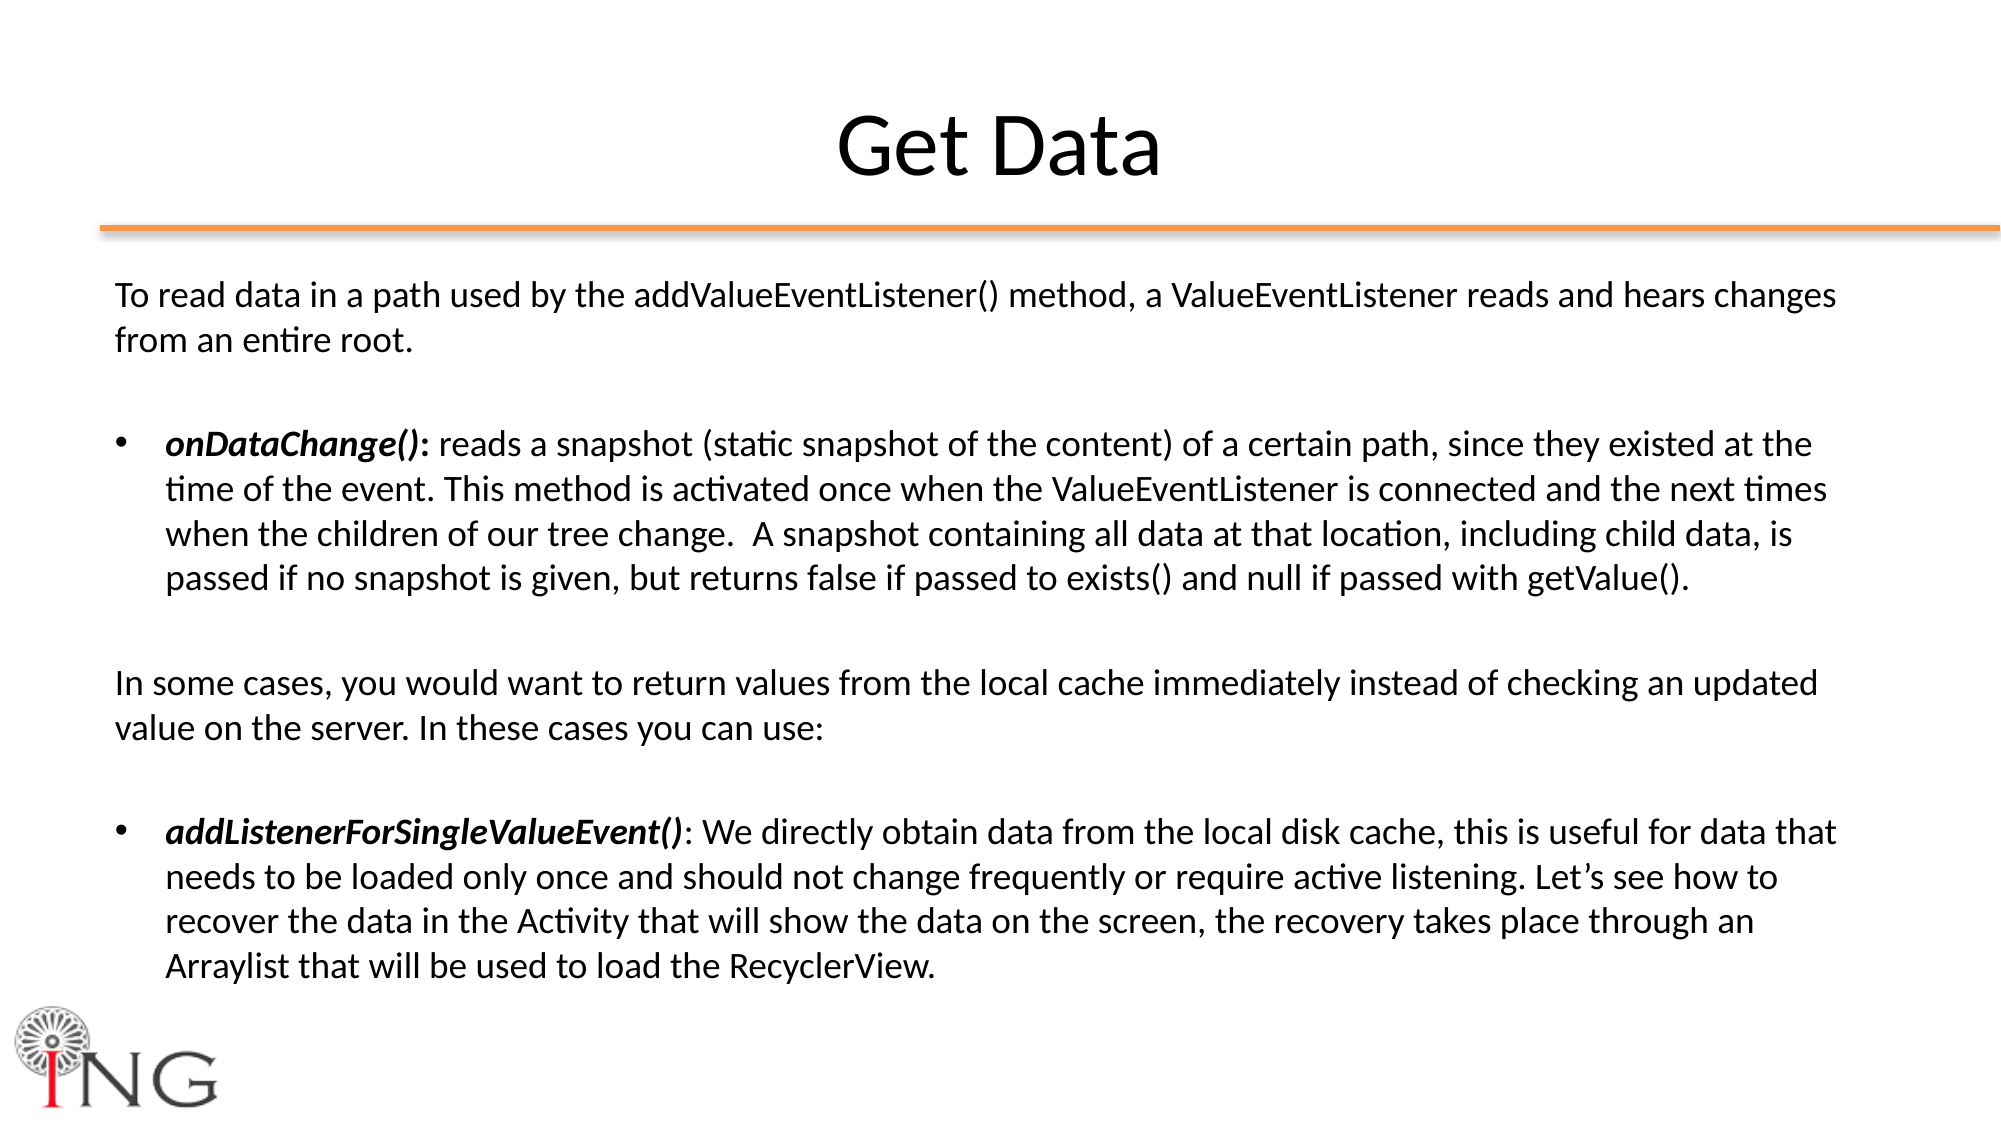

# Get Data
To read data in a path used by the addValueEventListener() method, a ValueEventListener reads and hears changes from an entire root.

onDataChange(): reads a snapshot (static snapshot of the content) of a certain path, since they existed at the time of the event. This method is activated once when the ValueEventListener is connected and the next times when the children of our tree change.  A snapshot containing all data at that location, including child data, is passed if no snapshot is given, but returns false if passed to exists() and null if passed with getValue().

In some cases, you would want to return values from the local cache immediately instead of checking an updated value on the server. In these cases you can use:

addListenerForSingleValueEvent(): We directly obtain data from the local disk cache, this is useful for data that needs to be loaded only once and should not change frequently or require active listening. Let’s see how to recover the data in the Activity that will show the data on the screen, the recovery takes place through an Arraylist that will be used to load the RecyclerView.